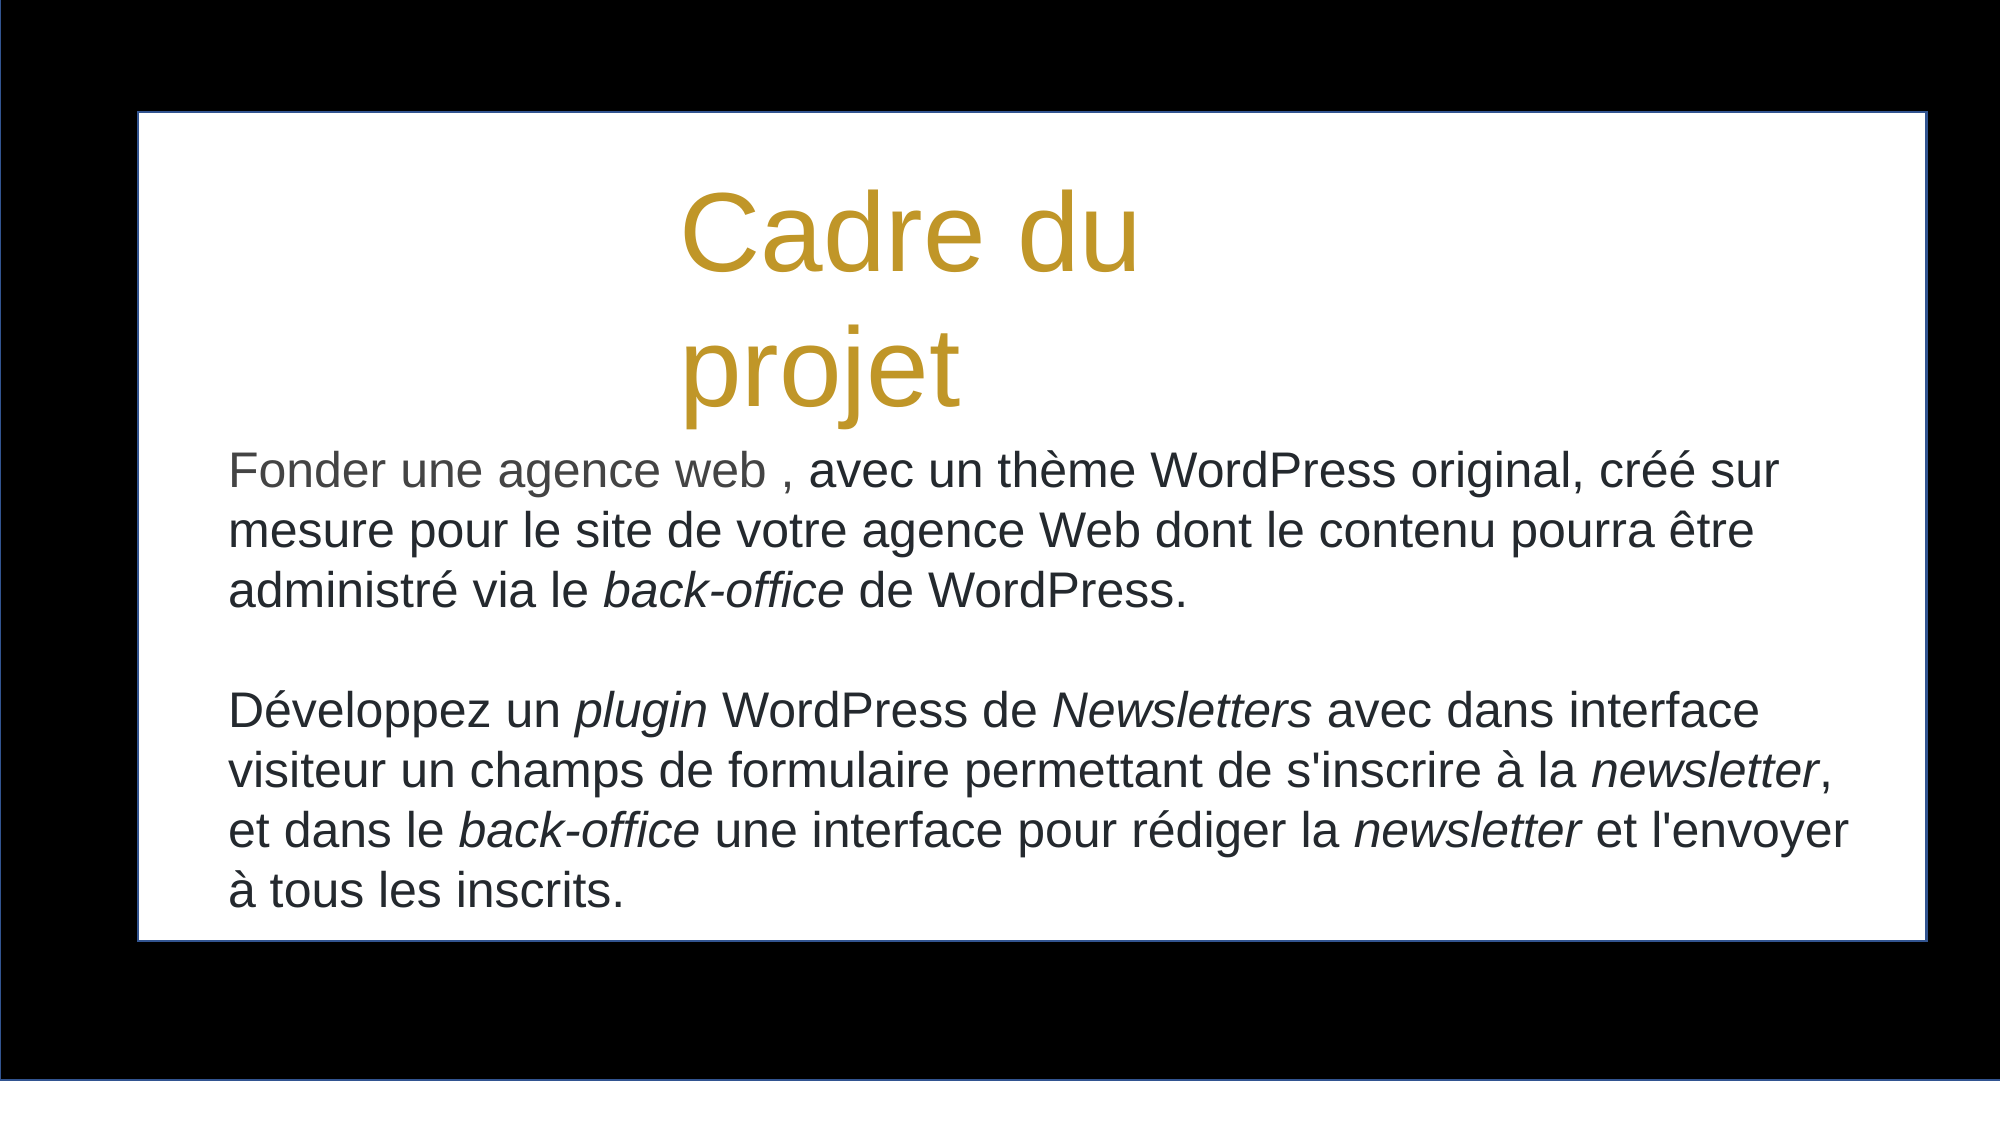

Cadre du projet
Fonder une agence web , avec un thème WordPress original, créé sur mesure pour le site de votre agence Web dont le contenu pourra être administré via le back-office de WordPress.

Développez un plugin WordPress de Newsletters avec dans interface visiteur un champs de formulaire permettant de s'inscrire à la newsletter, et dans le back-office une interface pour rédiger la newsletter et l'envoyer à tous les inscrits.